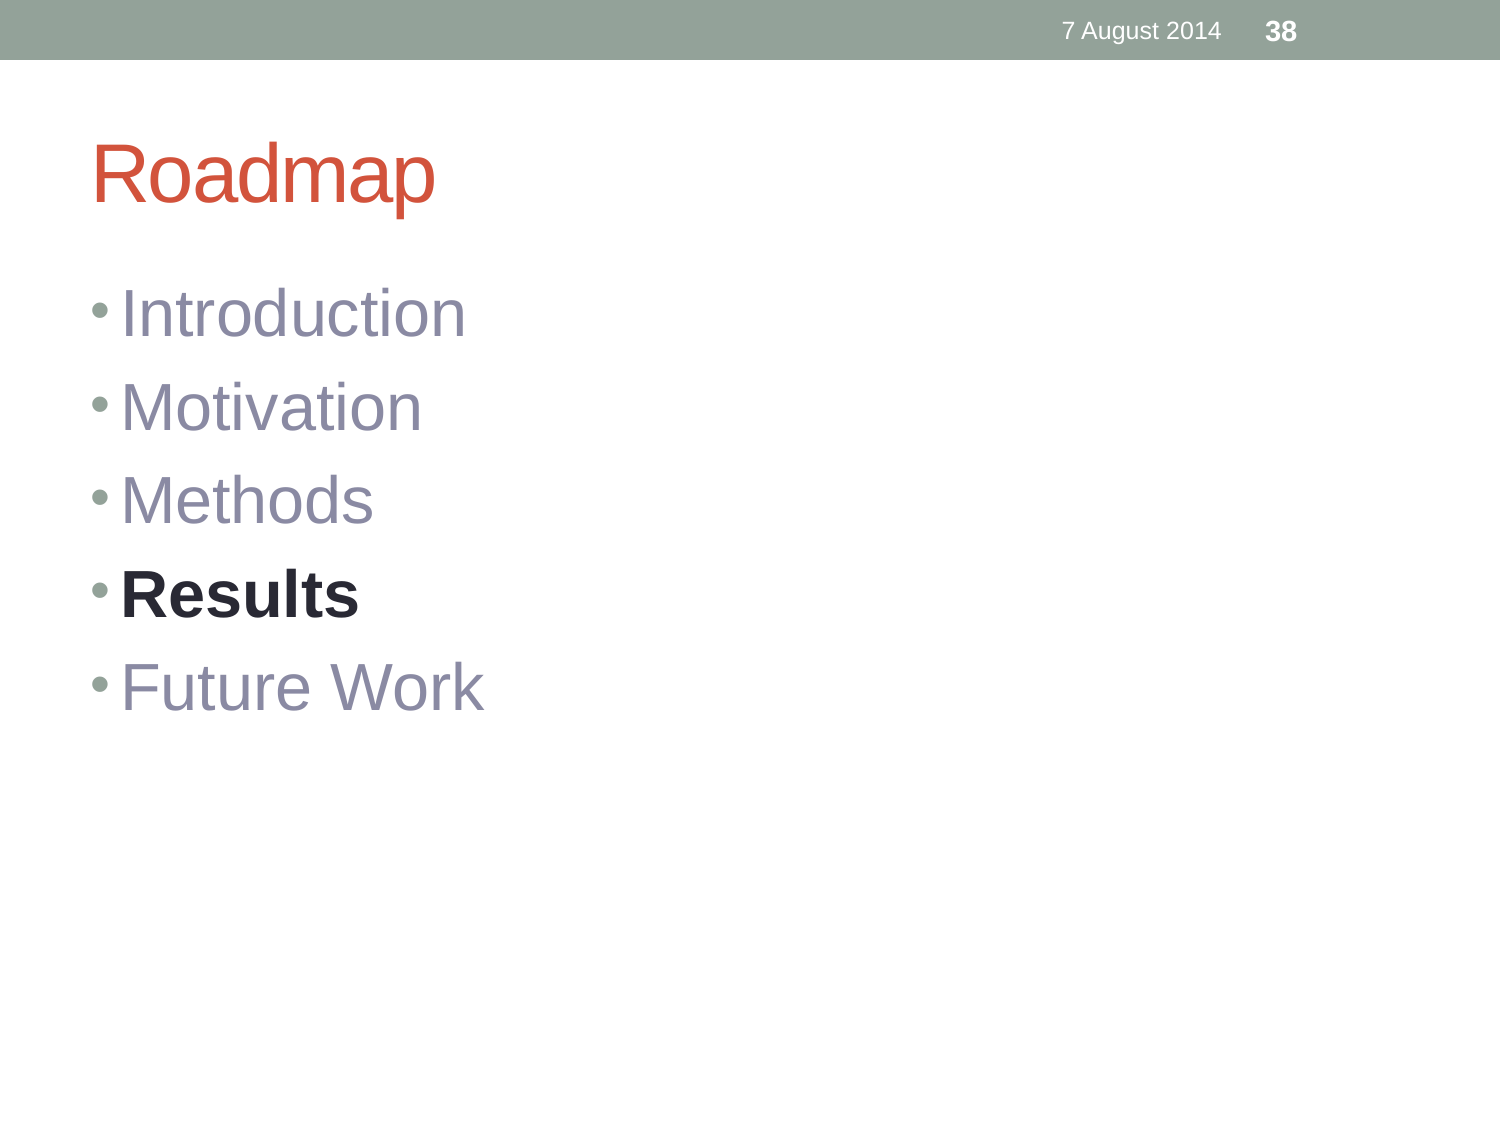

7 August 2014
38
# Roadmap
Introduction
Motivation
Methods
Results
Future Work